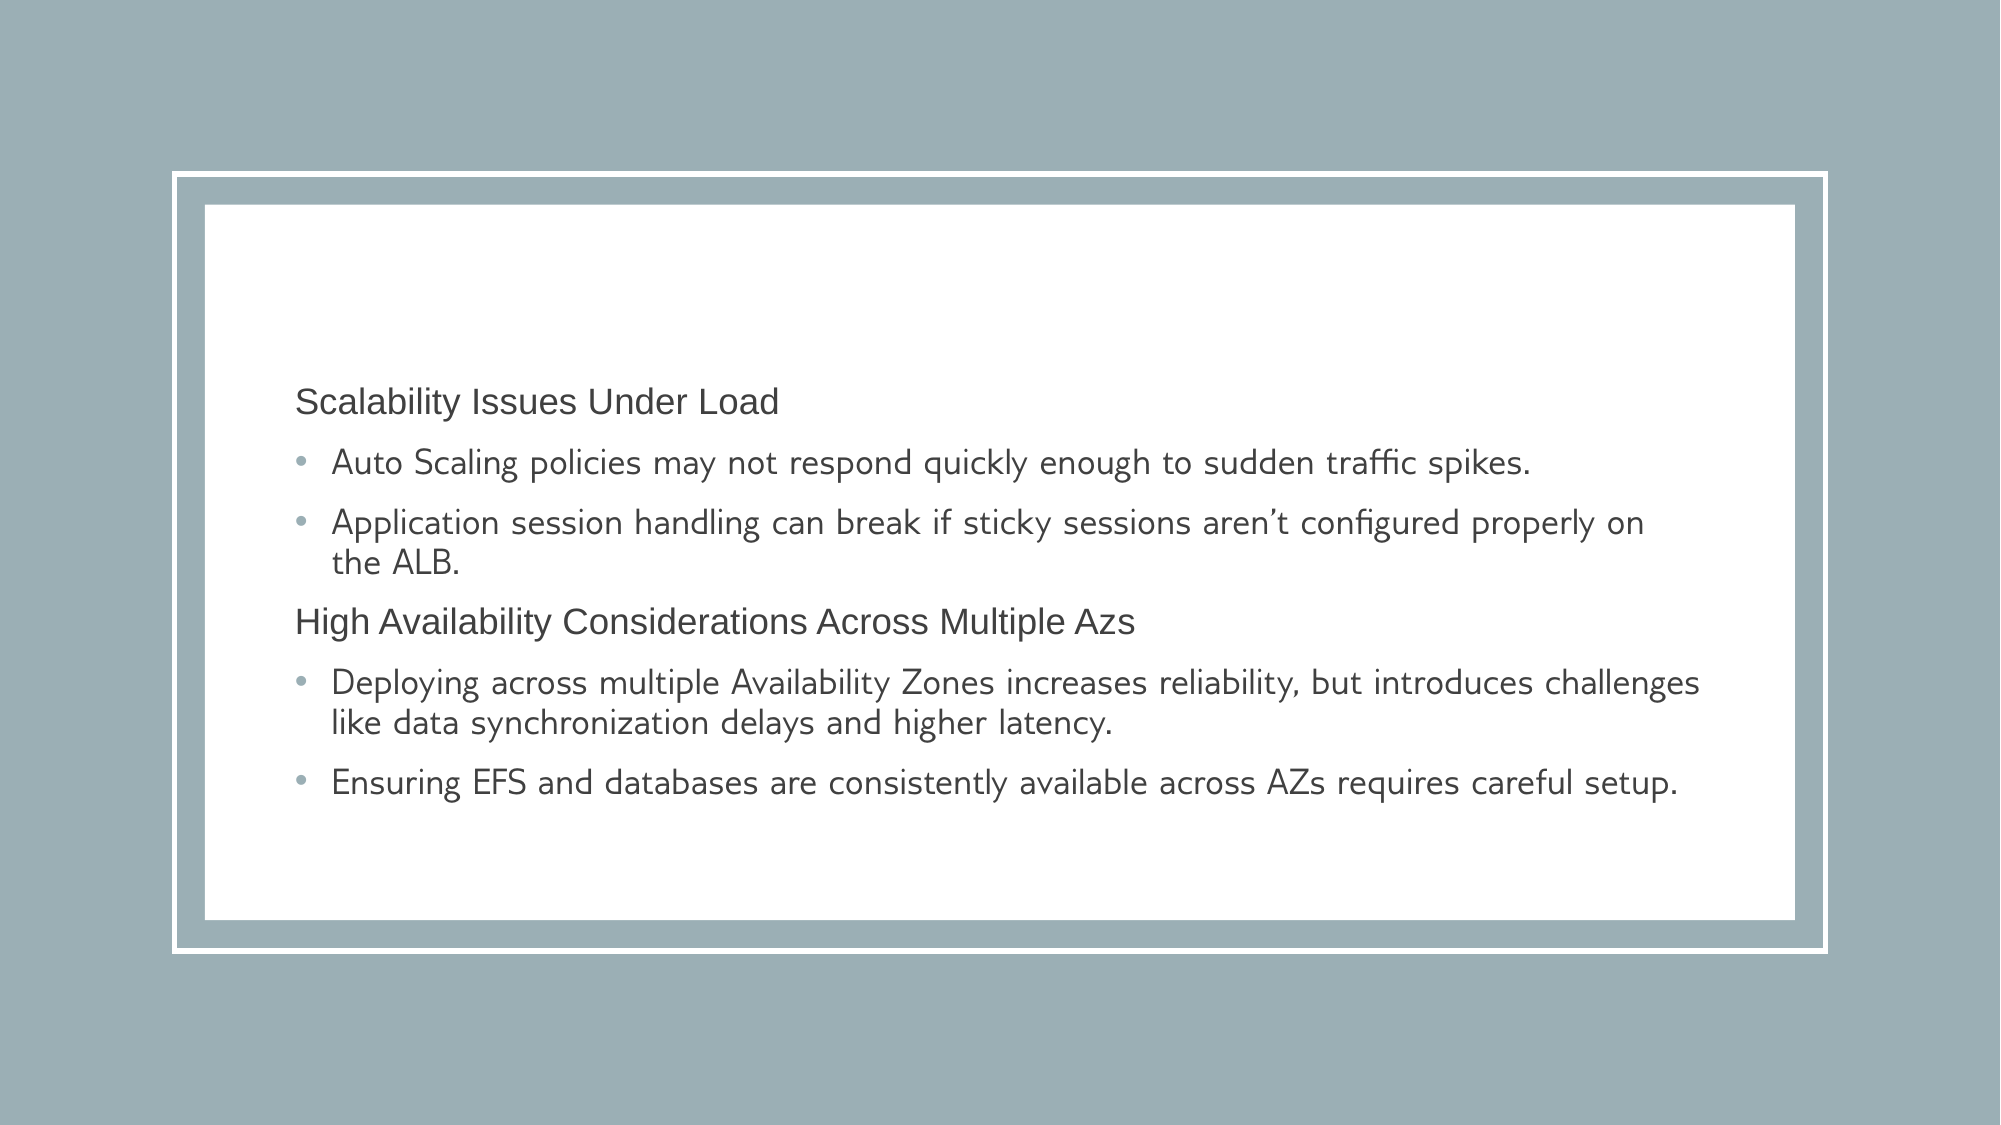

Scalability Issues Under Load
Auto Scaling policies may not respond quickly enough to sudden traffic spikes.
Application session handling can break if sticky sessions aren’t configured properly on the ALB.
High Availability Considerations Across Multiple Azs
Deploying across multiple Availability Zones increases reliability, but introduces challenges like data synchronization delays and higher latency.
Ensuring EFS and databases are consistently available across AZs requires careful setup.